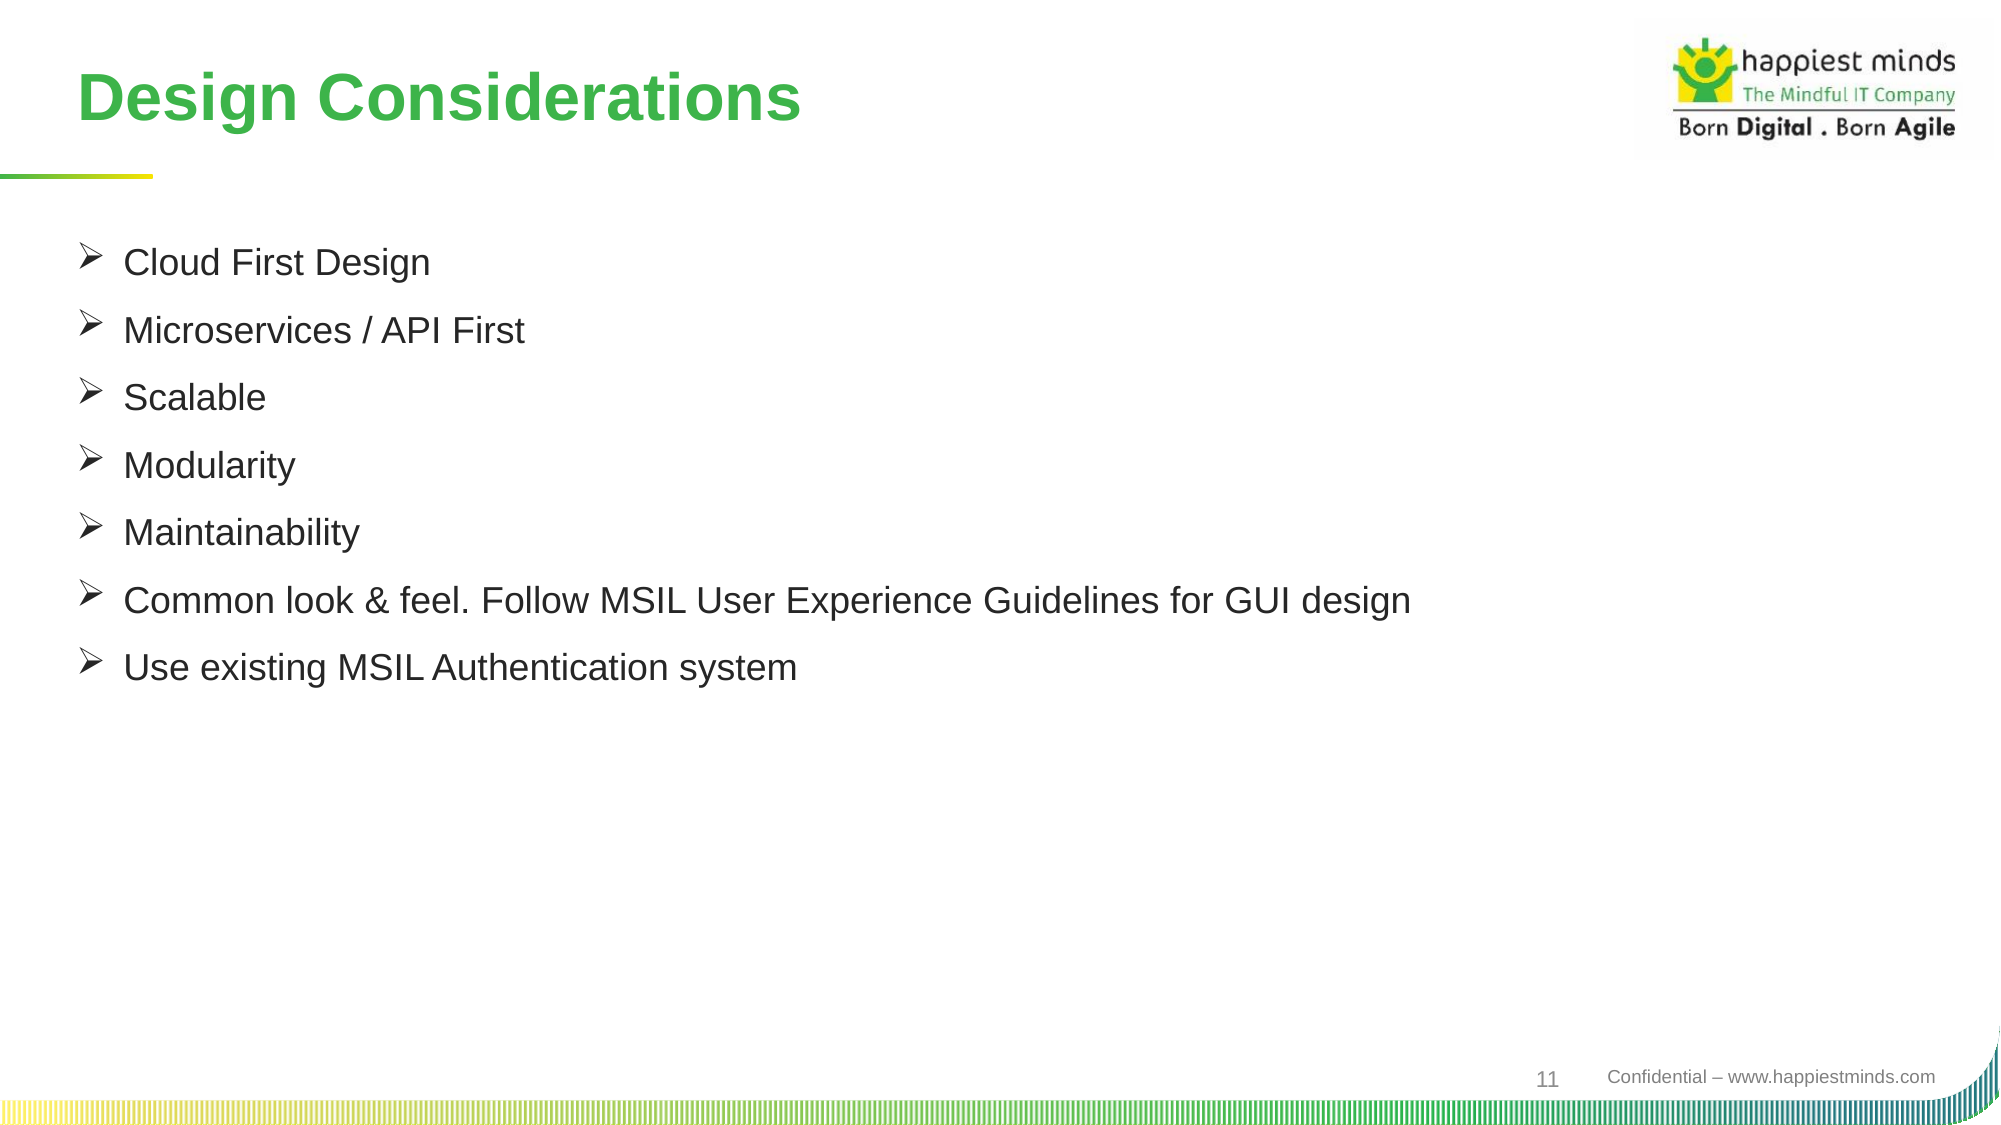

Design Considerations
Cloud First Design
Microservices / API First
Scalable
Modularity
Maintainability
Common look & feel. Follow MSIL User Experience Guidelines for GUI design
Use existing MSIL Authentication system
11